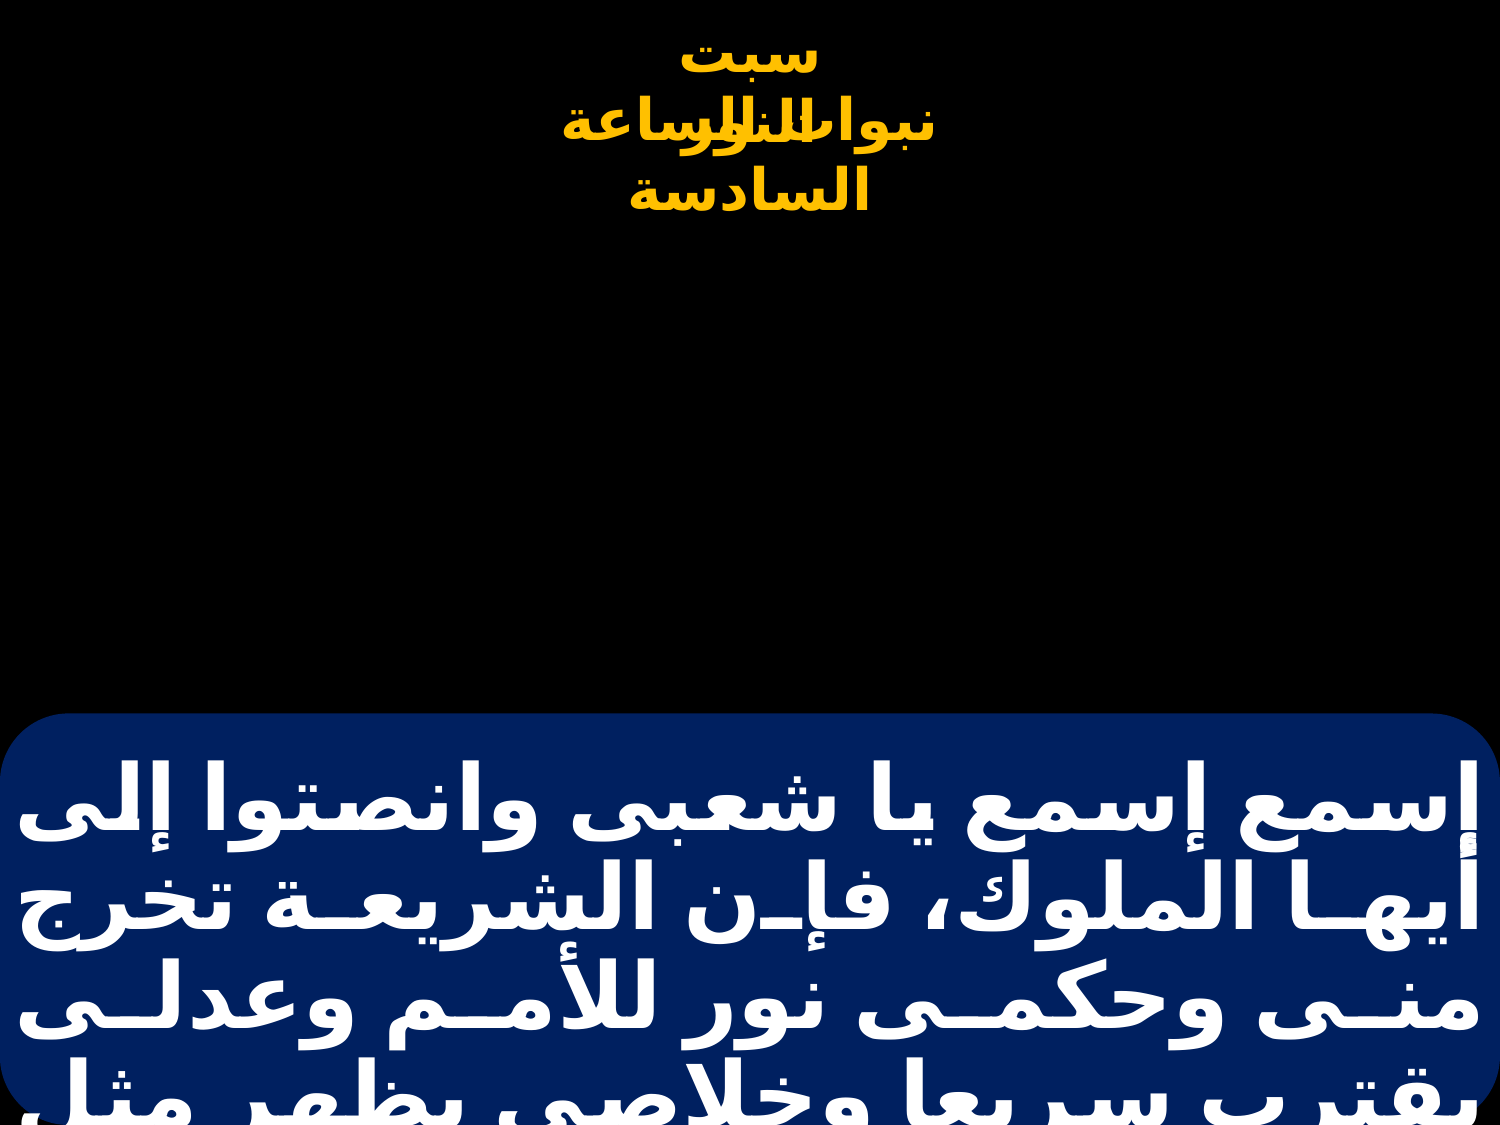

# إسمع إسمع يا شعبى وانصتوا إلى أيها الملوك، فإن الشريعة تخرج منى وحكمى نور للأمم وعدلى يقترب سريعا وخلاصى يظهر مثل النور،